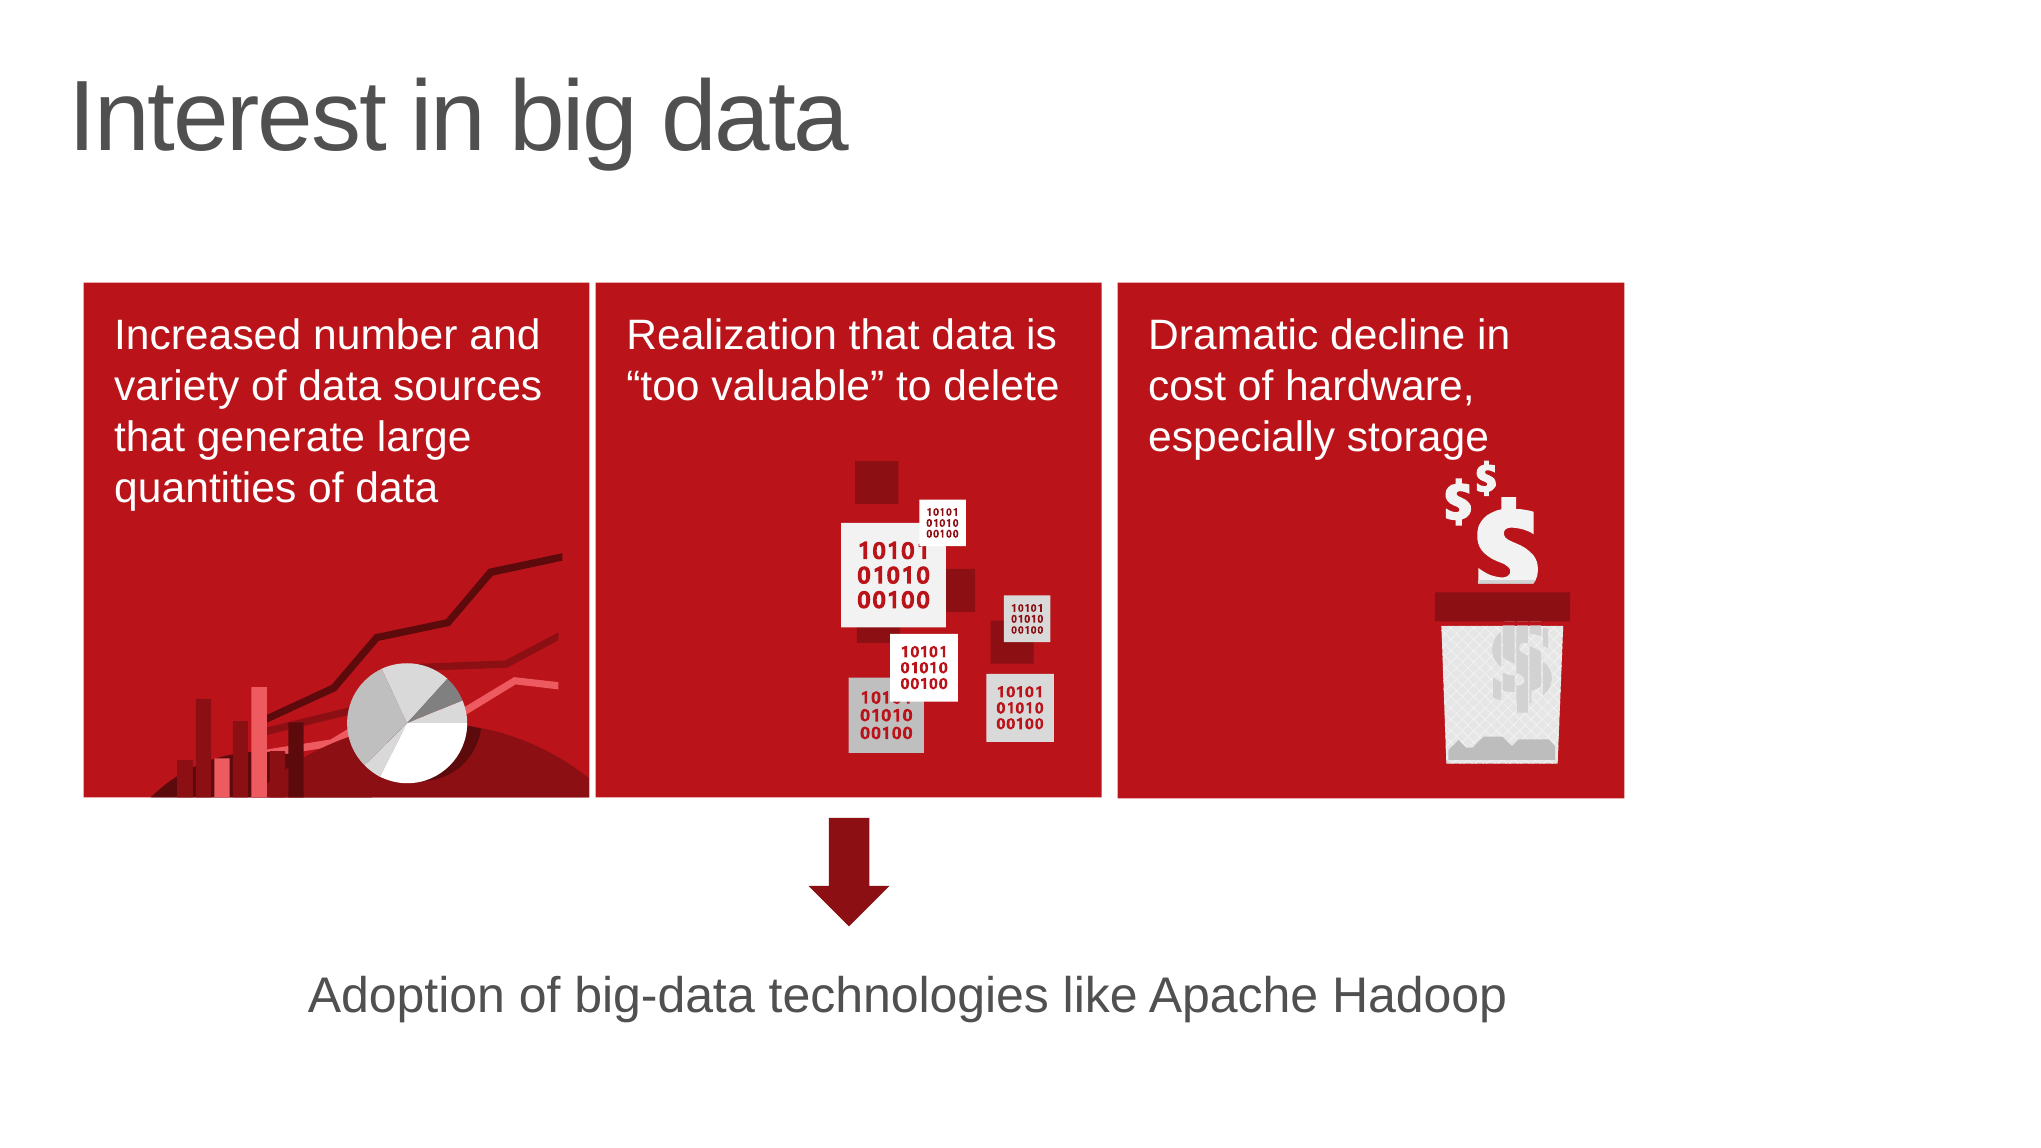

# Interest in big data
Increased number and variety of data sources that generate large quantities of data

Realization that data is “too valuable” to delete

Dramatic decline in cost of hardware, especially storage

Adoption of big-data technologies like Apache Hadoop